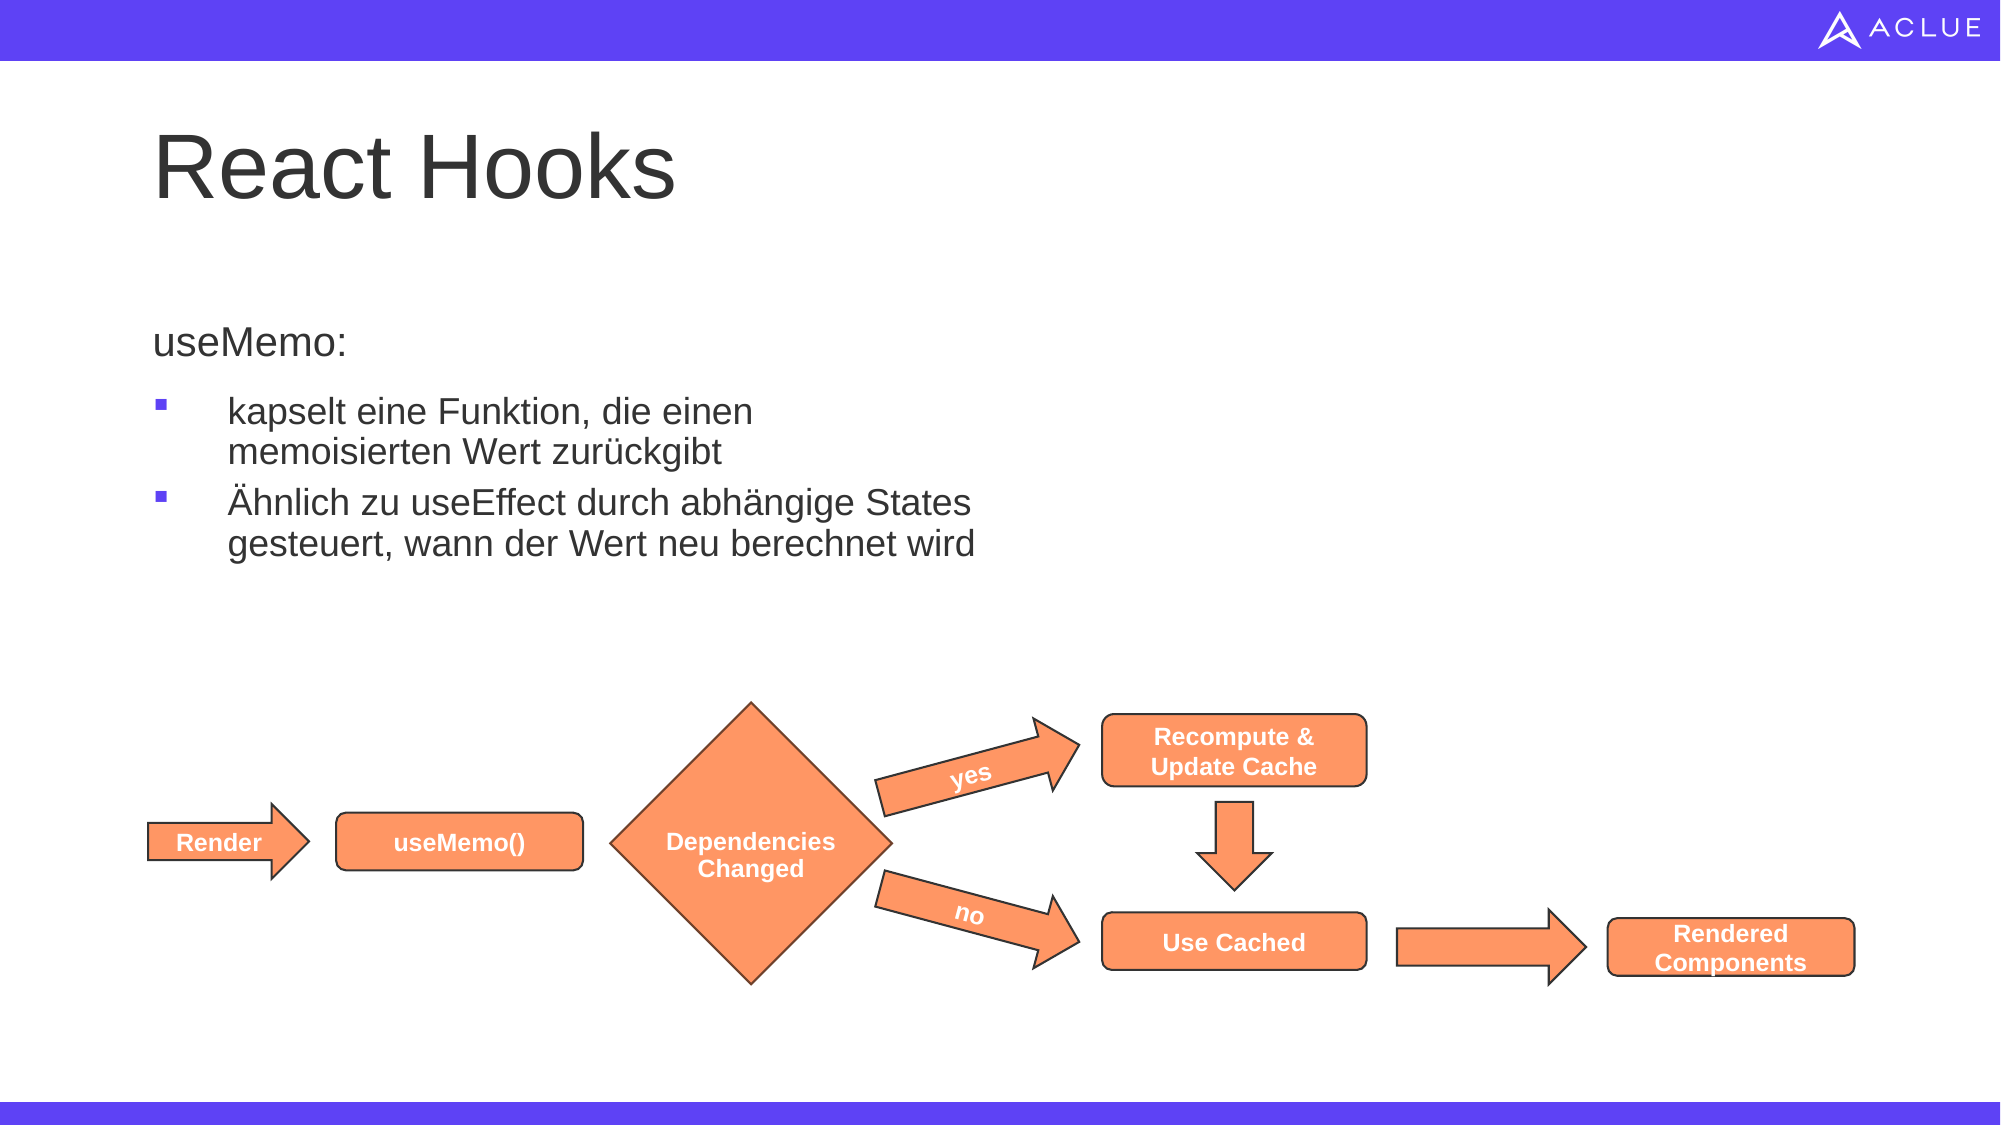

# React Hooks
useMemo:
kapselt eine Funktion, die einen memoisierten Wert zurückgibt
Ähnlich zu useEffect durch abhängige States gesteuert, wann der Wert neu berechnet wird

Recompute & Update Cache
yes
Render

useMemo()
Dependencies Changed
no

Use Cached
Rendered Components